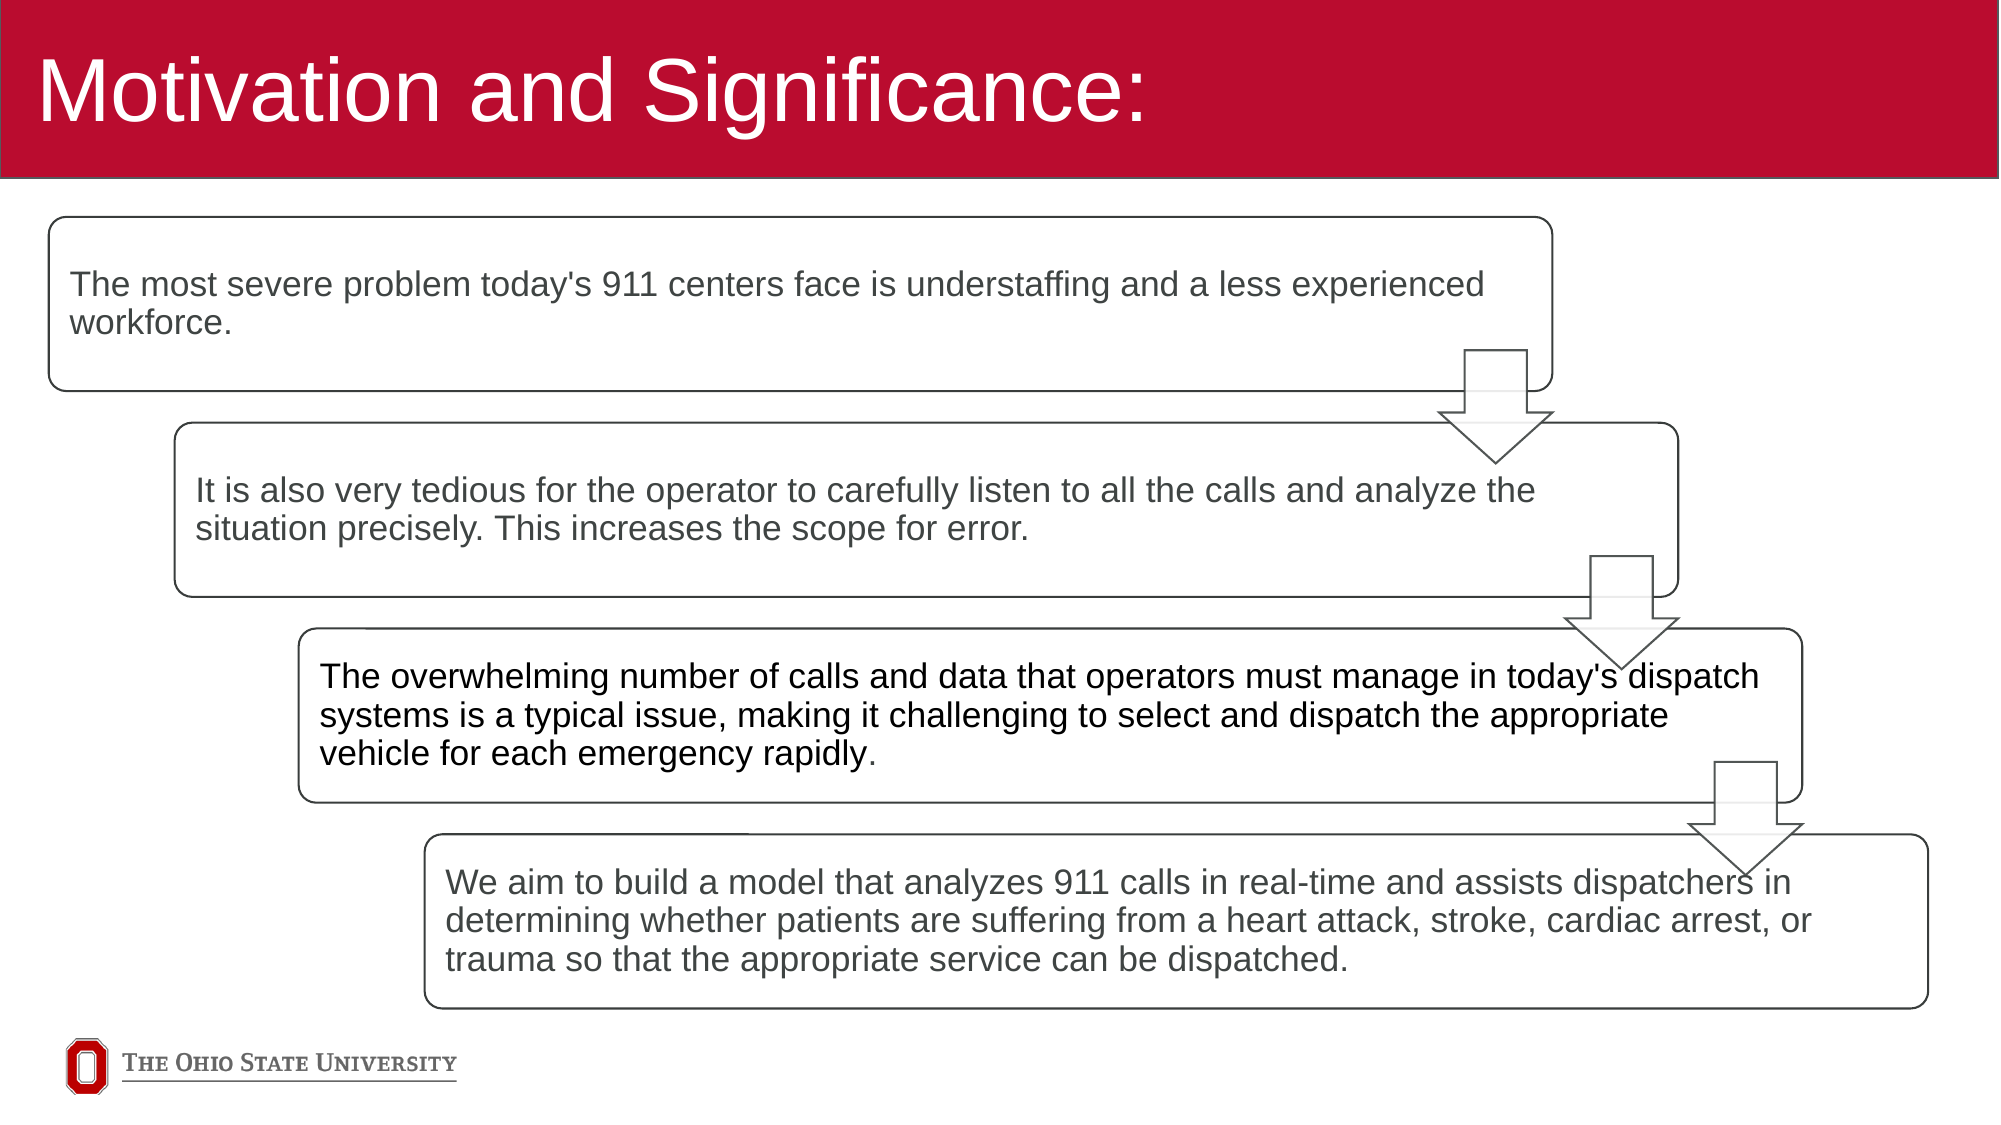

Motivation and Significance:​

The most severe problem today's 911 centers face is understaffing and a less experienced workforce.
It is also very tedious for the operator to carefully listen to all the calls and analyze the situation precisely. This increases the scope for error.
The overwhelming number of calls and data that operators must manage in today's dispatch systems is a typical issue, making it challenging to select and dispatch the appropriate vehicle for each emergency rapidly.
We aim to build a model that analyzes 911 calls in real-time and assists dispatchers in determining whether patients are suffering from a heart attack, stroke, cardiac arrest, or trauma so that the appropriate service can be dispatched.

3